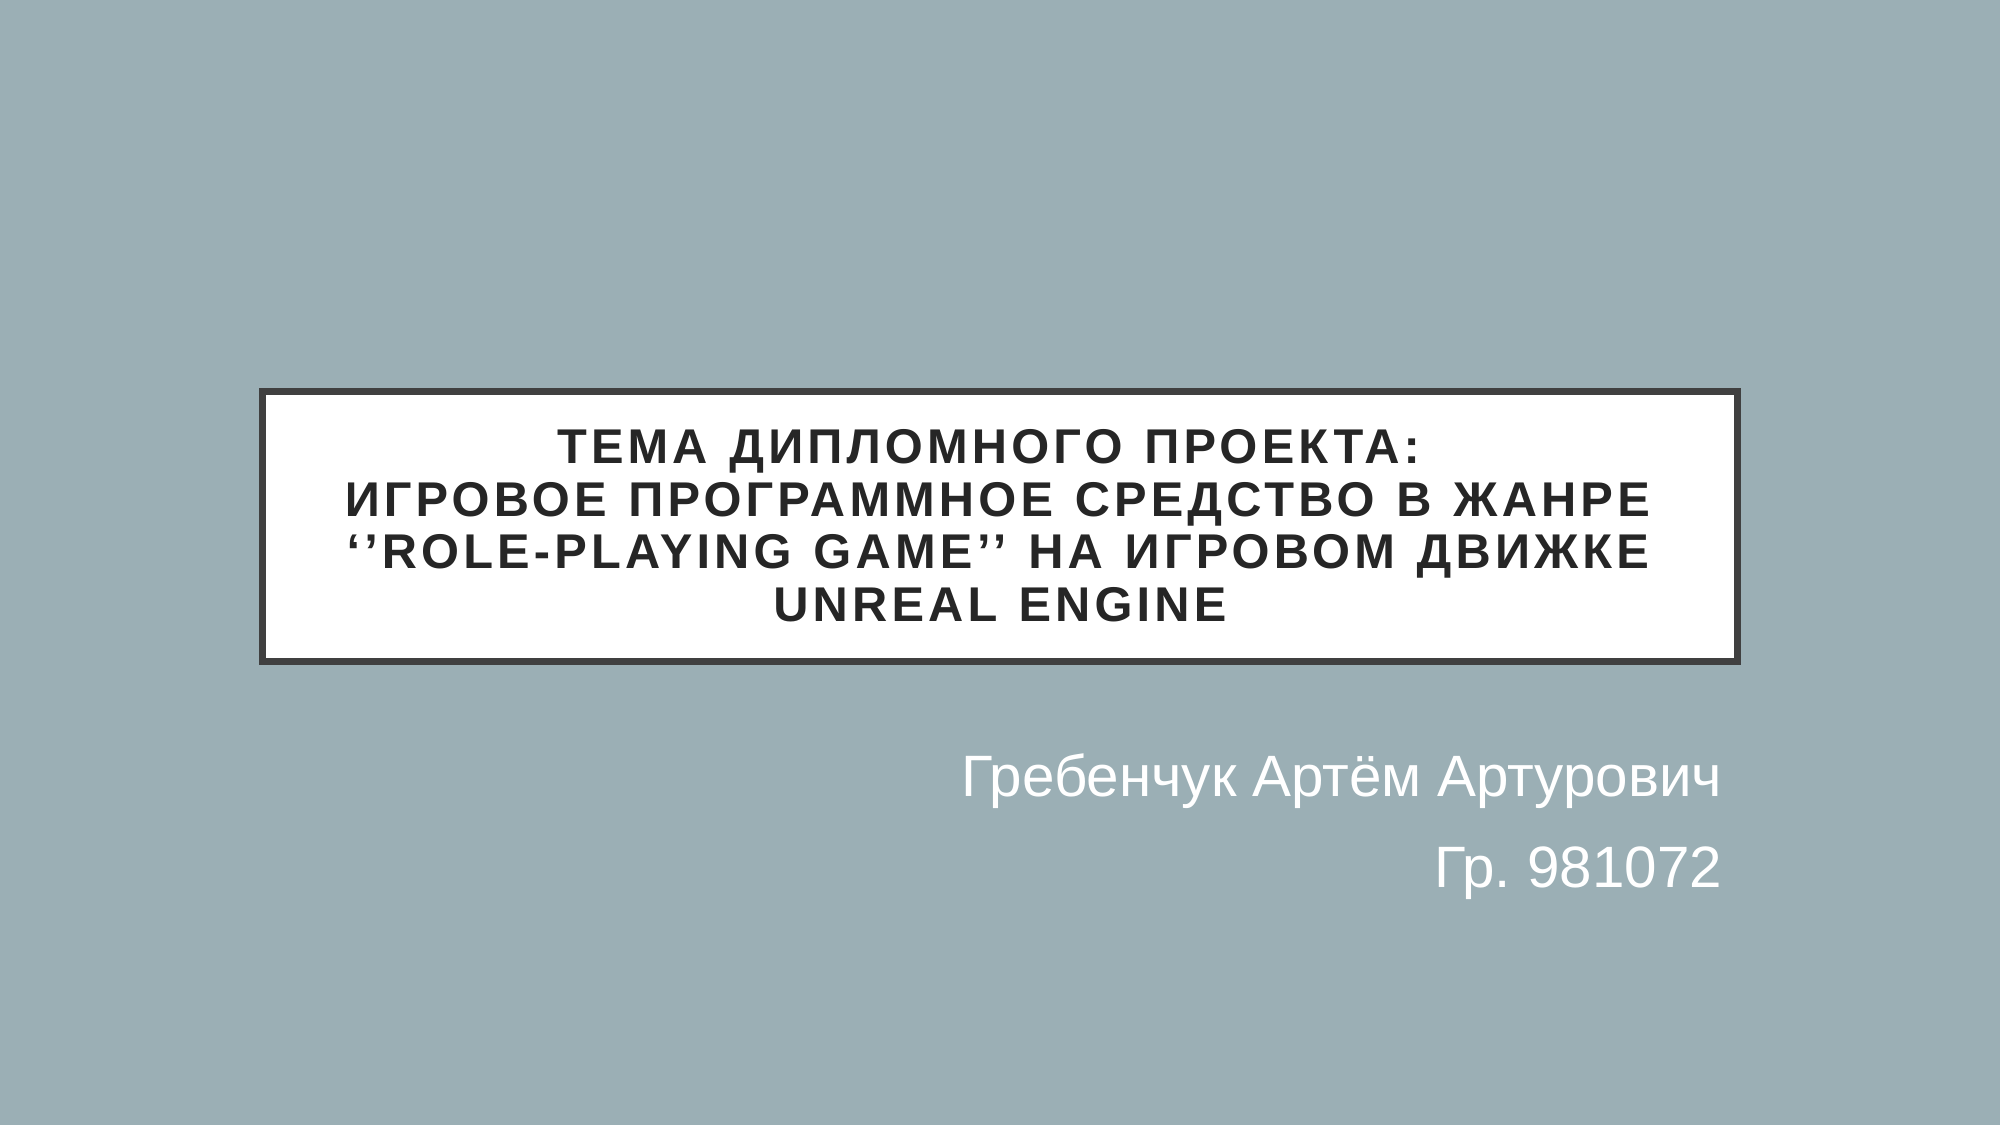

# Тема дипломного проекта: игровое программное средство в жанре ‘’Role-Playing Game’’ на игровом движке Unreal Engine
Гребенчук Артём Артурович
Гр. 981072